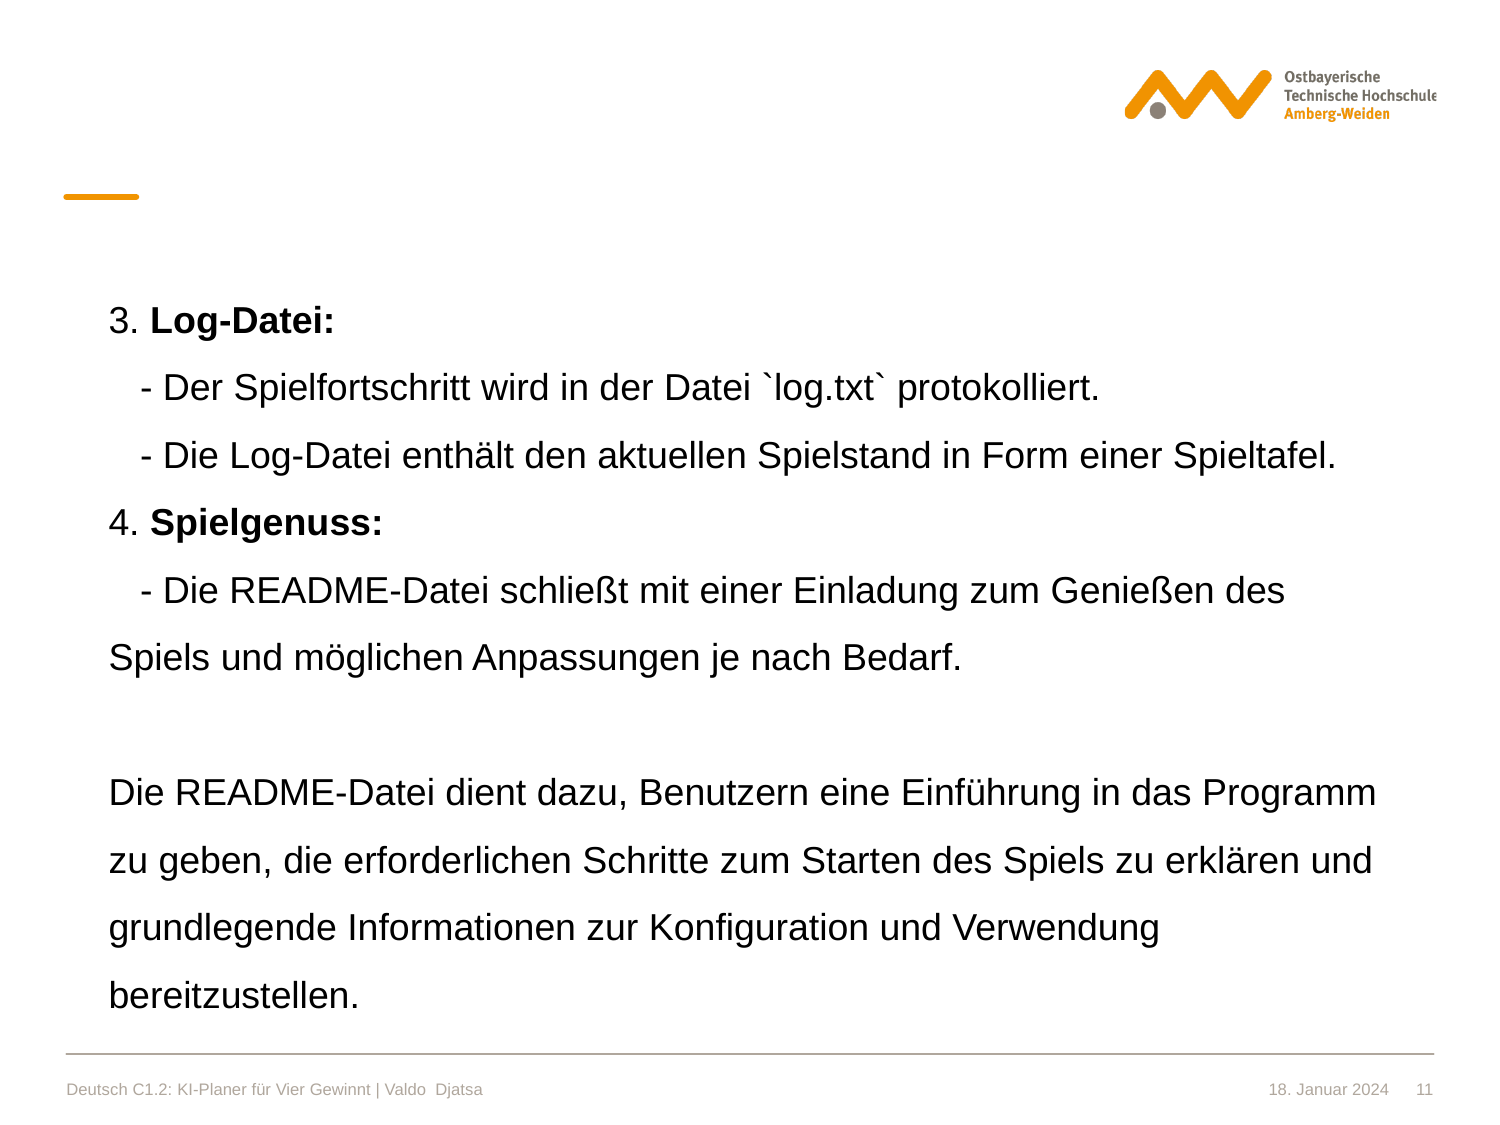

3. Log-Datei:
   - Der Spielfortschritt wird in der Datei `log.txt` protokolliert.
   - Die Log-Datei enthält den aktuellen Spielstand in Form einer Spieltafel.
4. Spielgenuss:
   - Die README-Datei schließt mit einer Einladung zum Genießen des Spiels und möglichen Anpassungen je nach Bedarf.

Die README-Datei dient dazu, Benutzern eine Einführung in das Programm zu geben, die erforderlichen Schritte zum Starten des Spiels zu erklären und grundlegende Informationen zur Konfiguration und Verwendung bereitzustellen.
Deutsch C1.2: KI-Planer für Vier Gewinnt | Valdo  Djatsa
18. Januar 2024
11